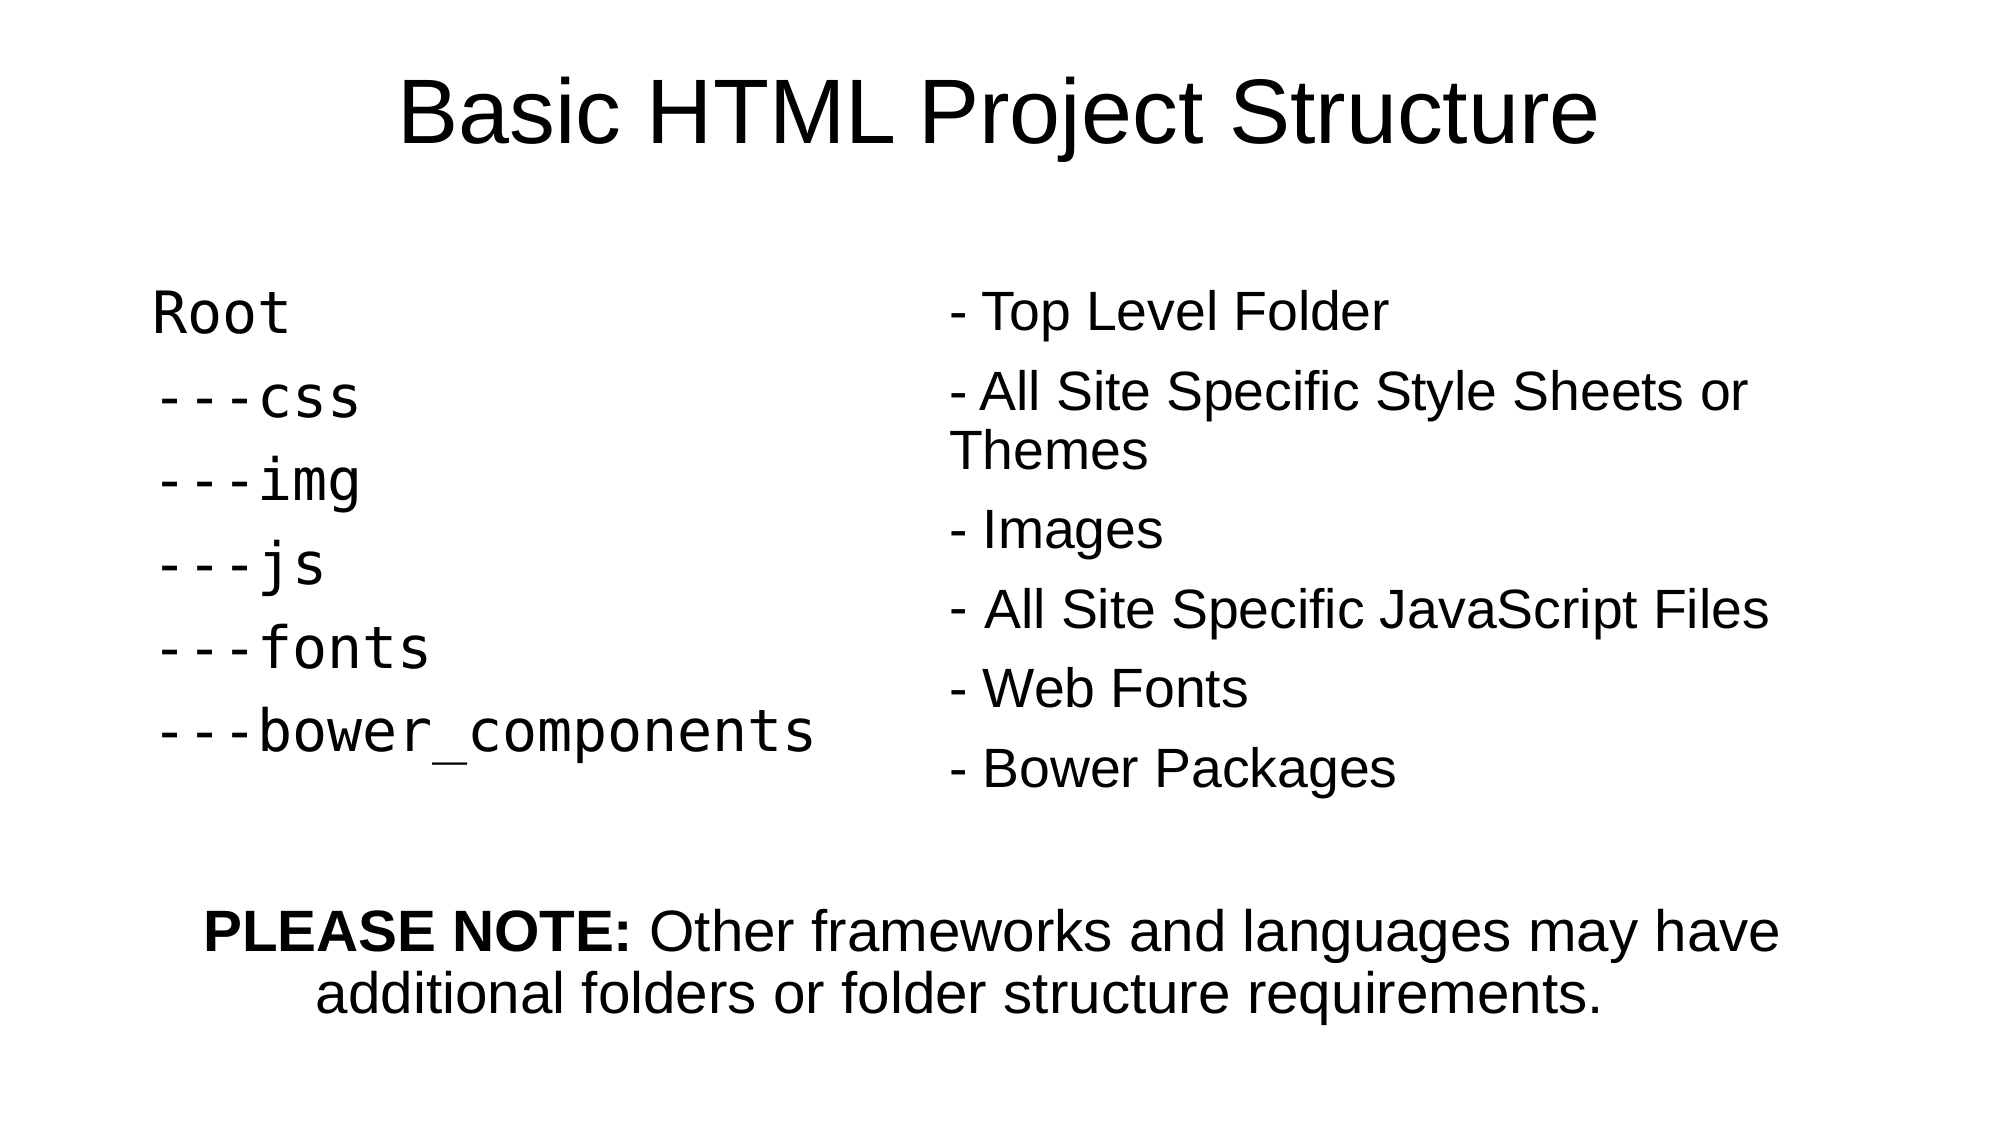

# Basic HTML Project Structure
- Top Level Folder
- All Site Specific Style Sheets or Themes
- Images
All Site Specific JavaScript Files
- Web Fonts
- Bower Packages
Root
---css
---img
---js
---fonts
---bower_components

PLEASE NOTE: Other frameworks and languages may have additional folders or folder structure requirements.